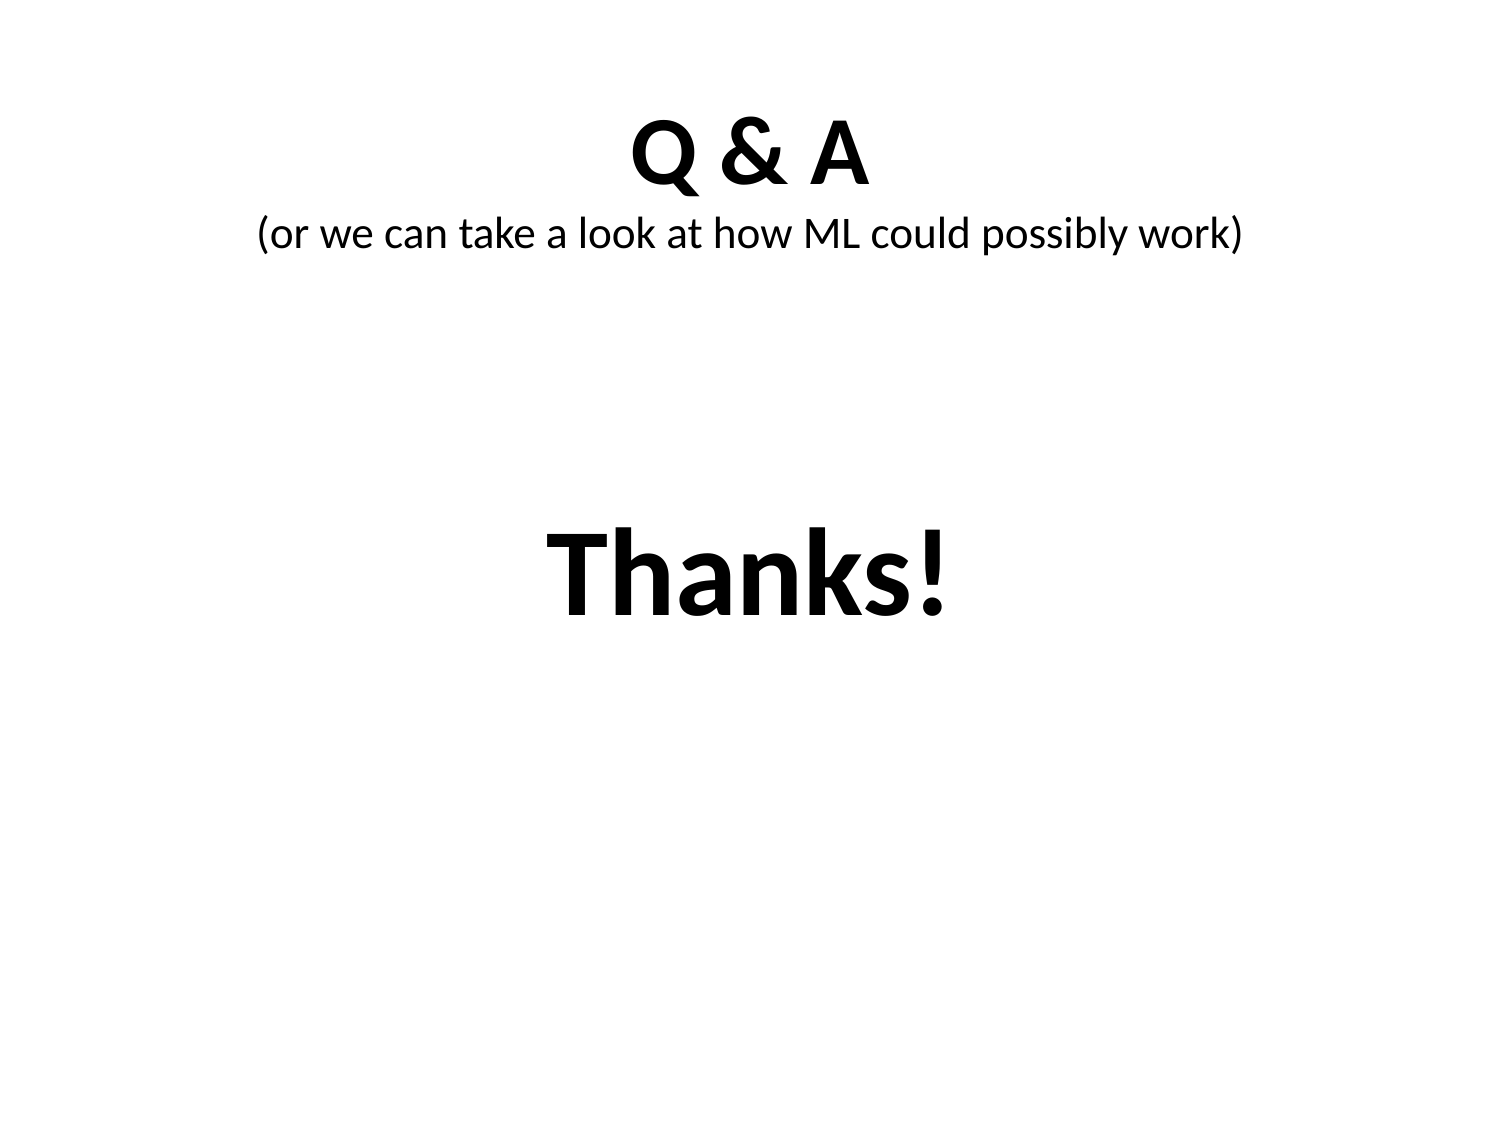

# Q & A (or we can take a look at how ML could possibly work)
Thanks!